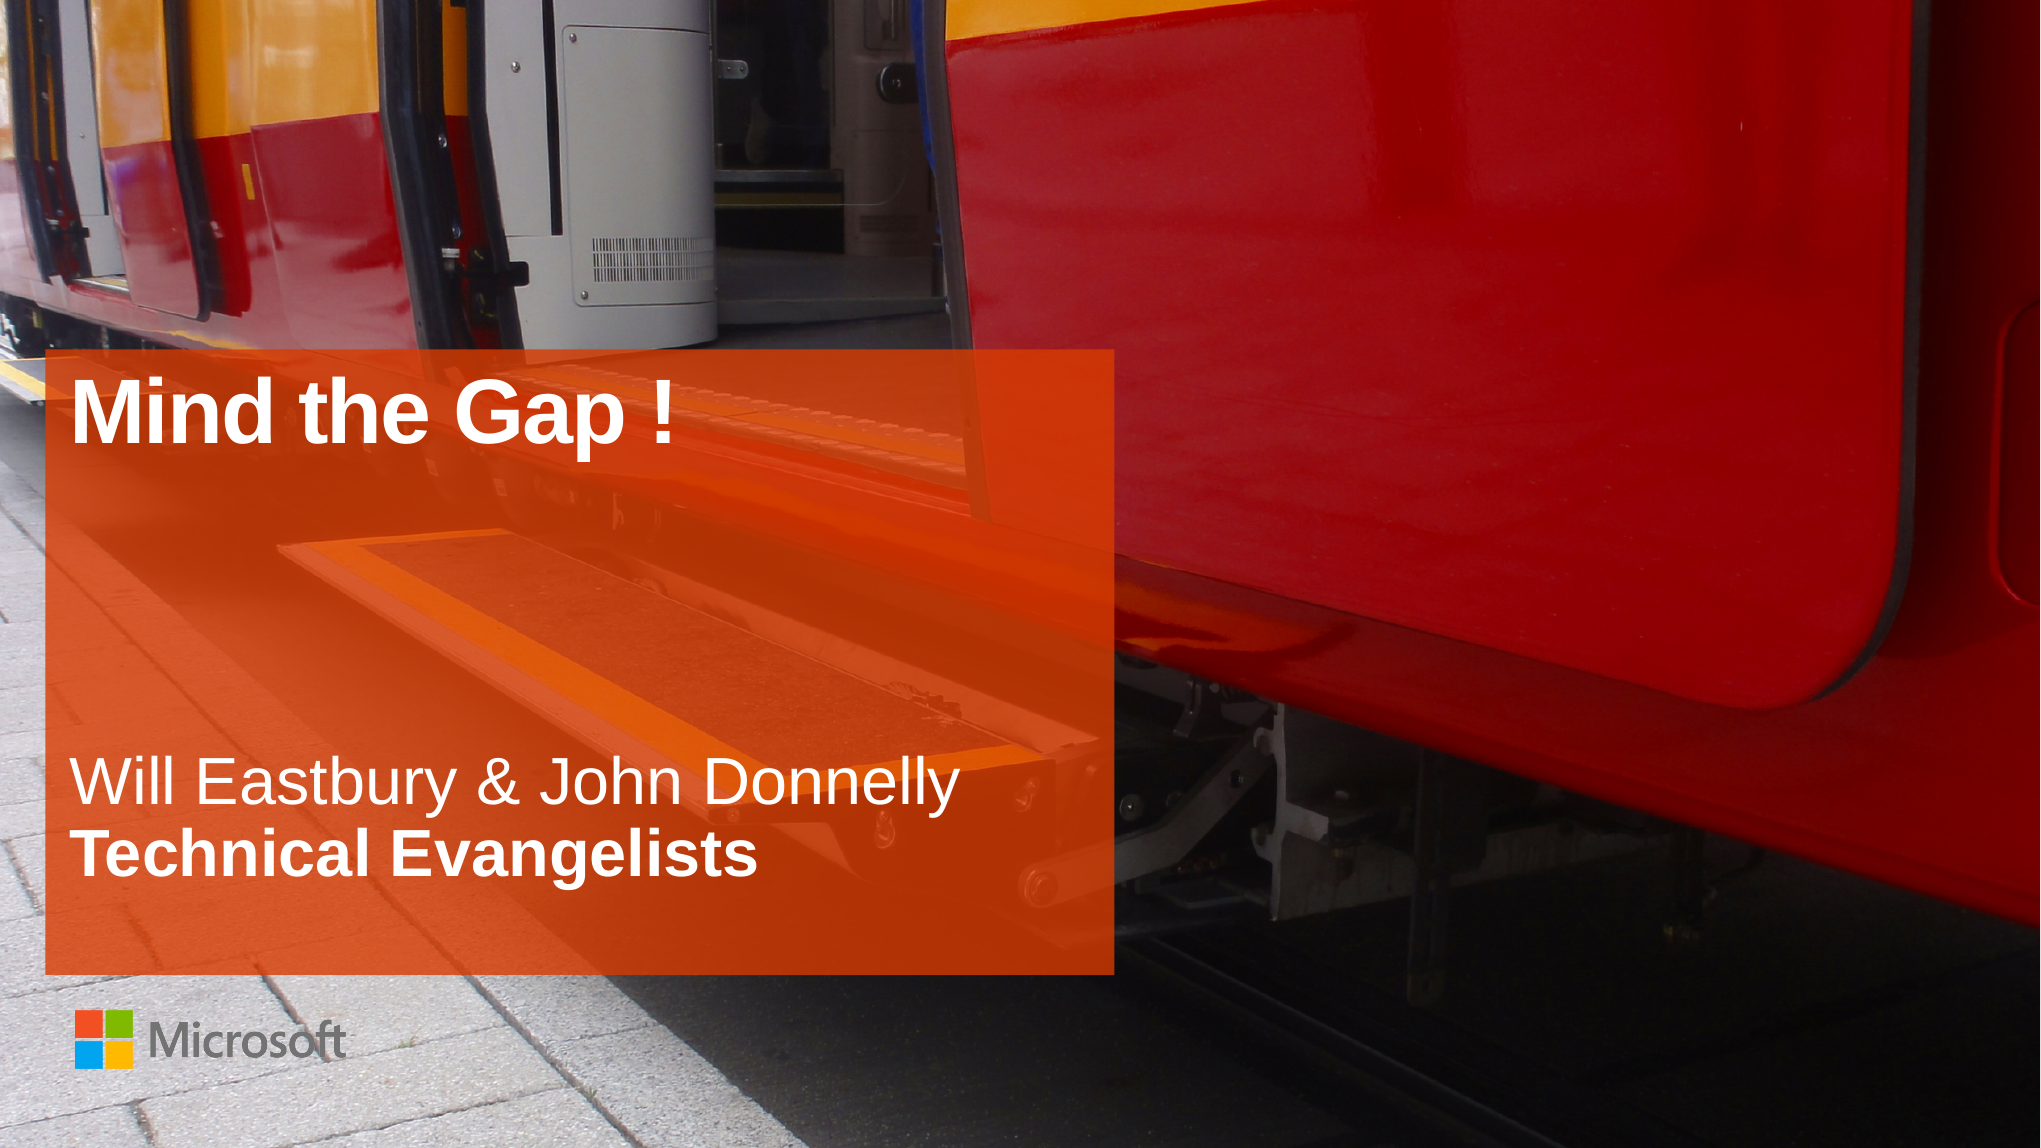

# Mind the Gap !

Will Eastbury & John Donnelly
Technical Evangelists